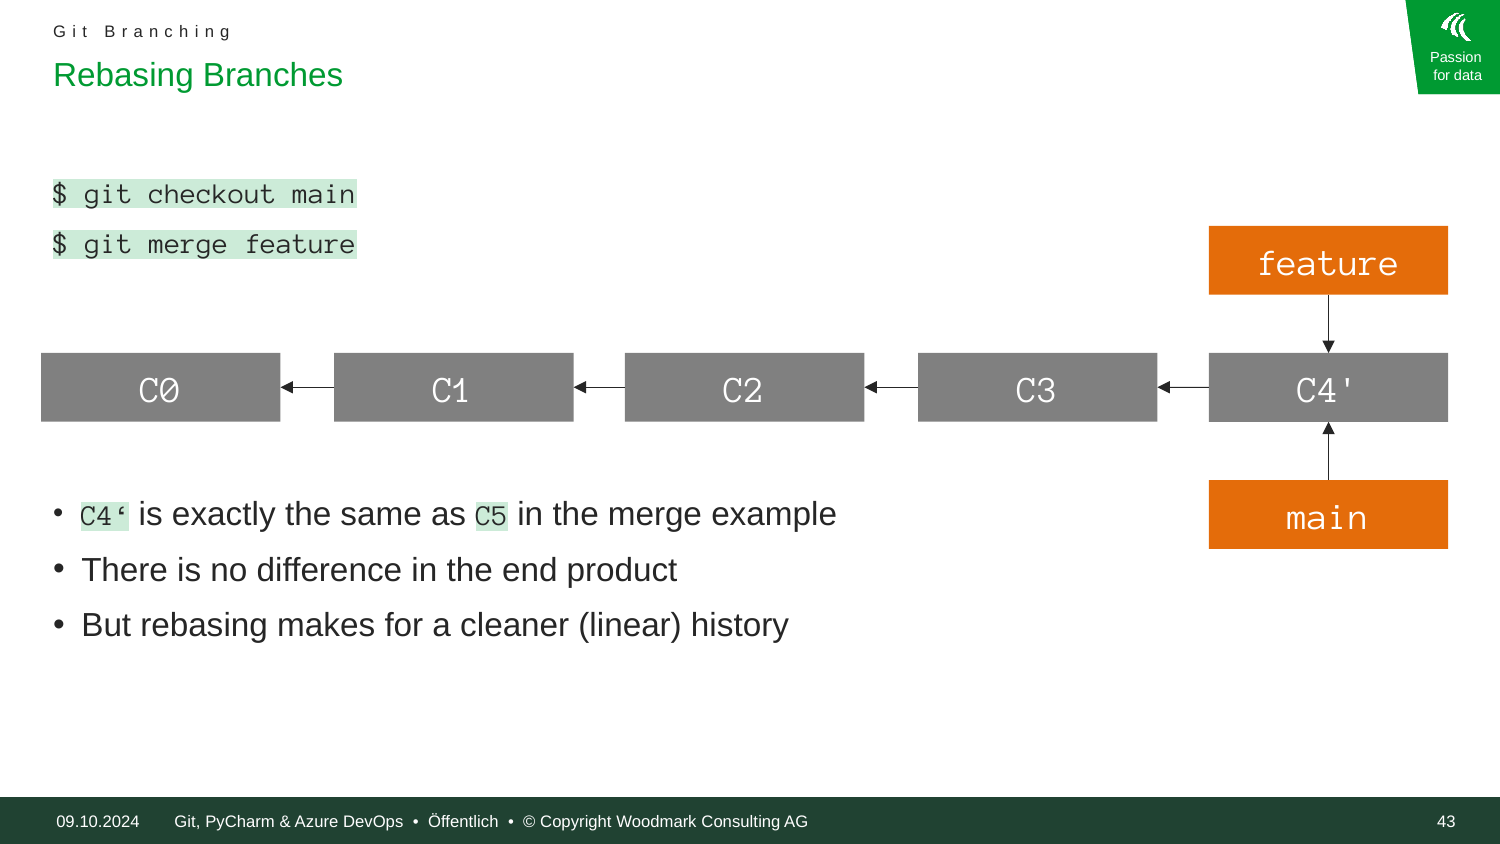

Git Branching
# Rebasing Branches
$ git checkout main
$ git merge feature

C4‘ is exactly the same as C5 in the merge example
There is no difference in the end product
But rebasing makes for a cleaner (linear) history

feature
C3
C1
C0
C2
C4'
main

09.10.2024
Git, PyCharm & Azure DevOps  •  Öffentlich  •  © Copyright Woodmark Consulting AG
43